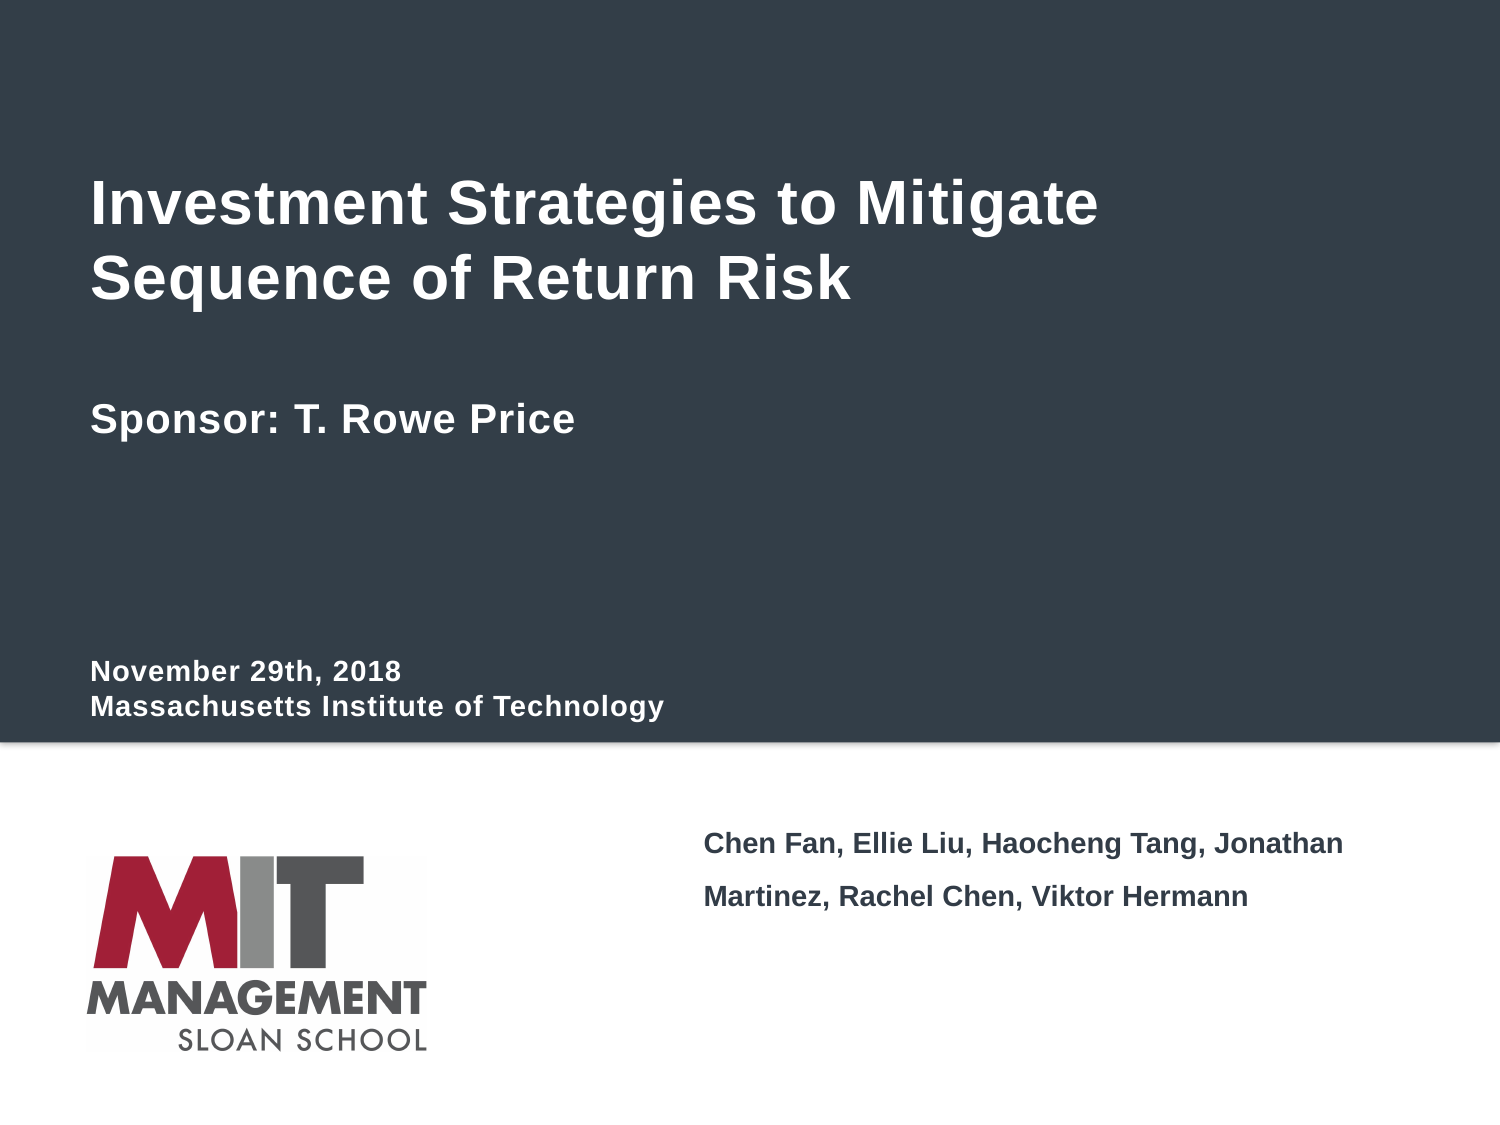

# Investment Strategies to Mitigate Sequence of Return Risk Sponsor: T. Rowe Price November 29th, 2018 Massachusetts Institute of Technology
Chen Fan, Ellie Liu, Haocheng Tang, Jonathan Martinez, Rachel Chen, Viktor Hermann